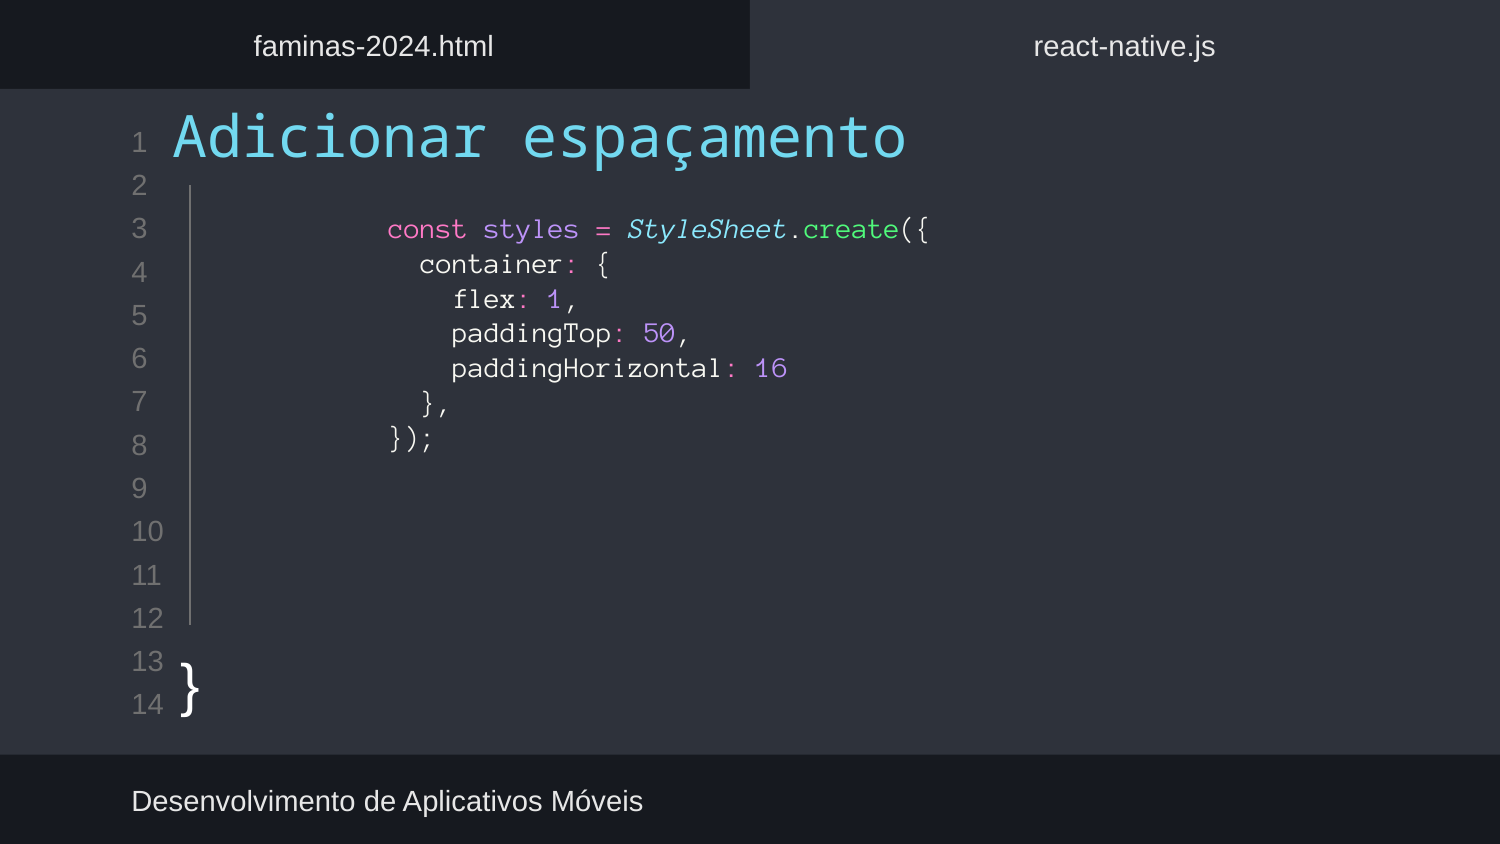

faminas-2024.html
react-native.js
Adicionar espaçamento
const styles = StyleSheet.create({
  container: {
    flex: 1,
    paddingTop: 50,
    paddingHorizontal: 16
  },
});
}
Desenvolvimento de Aplicativos Móveis